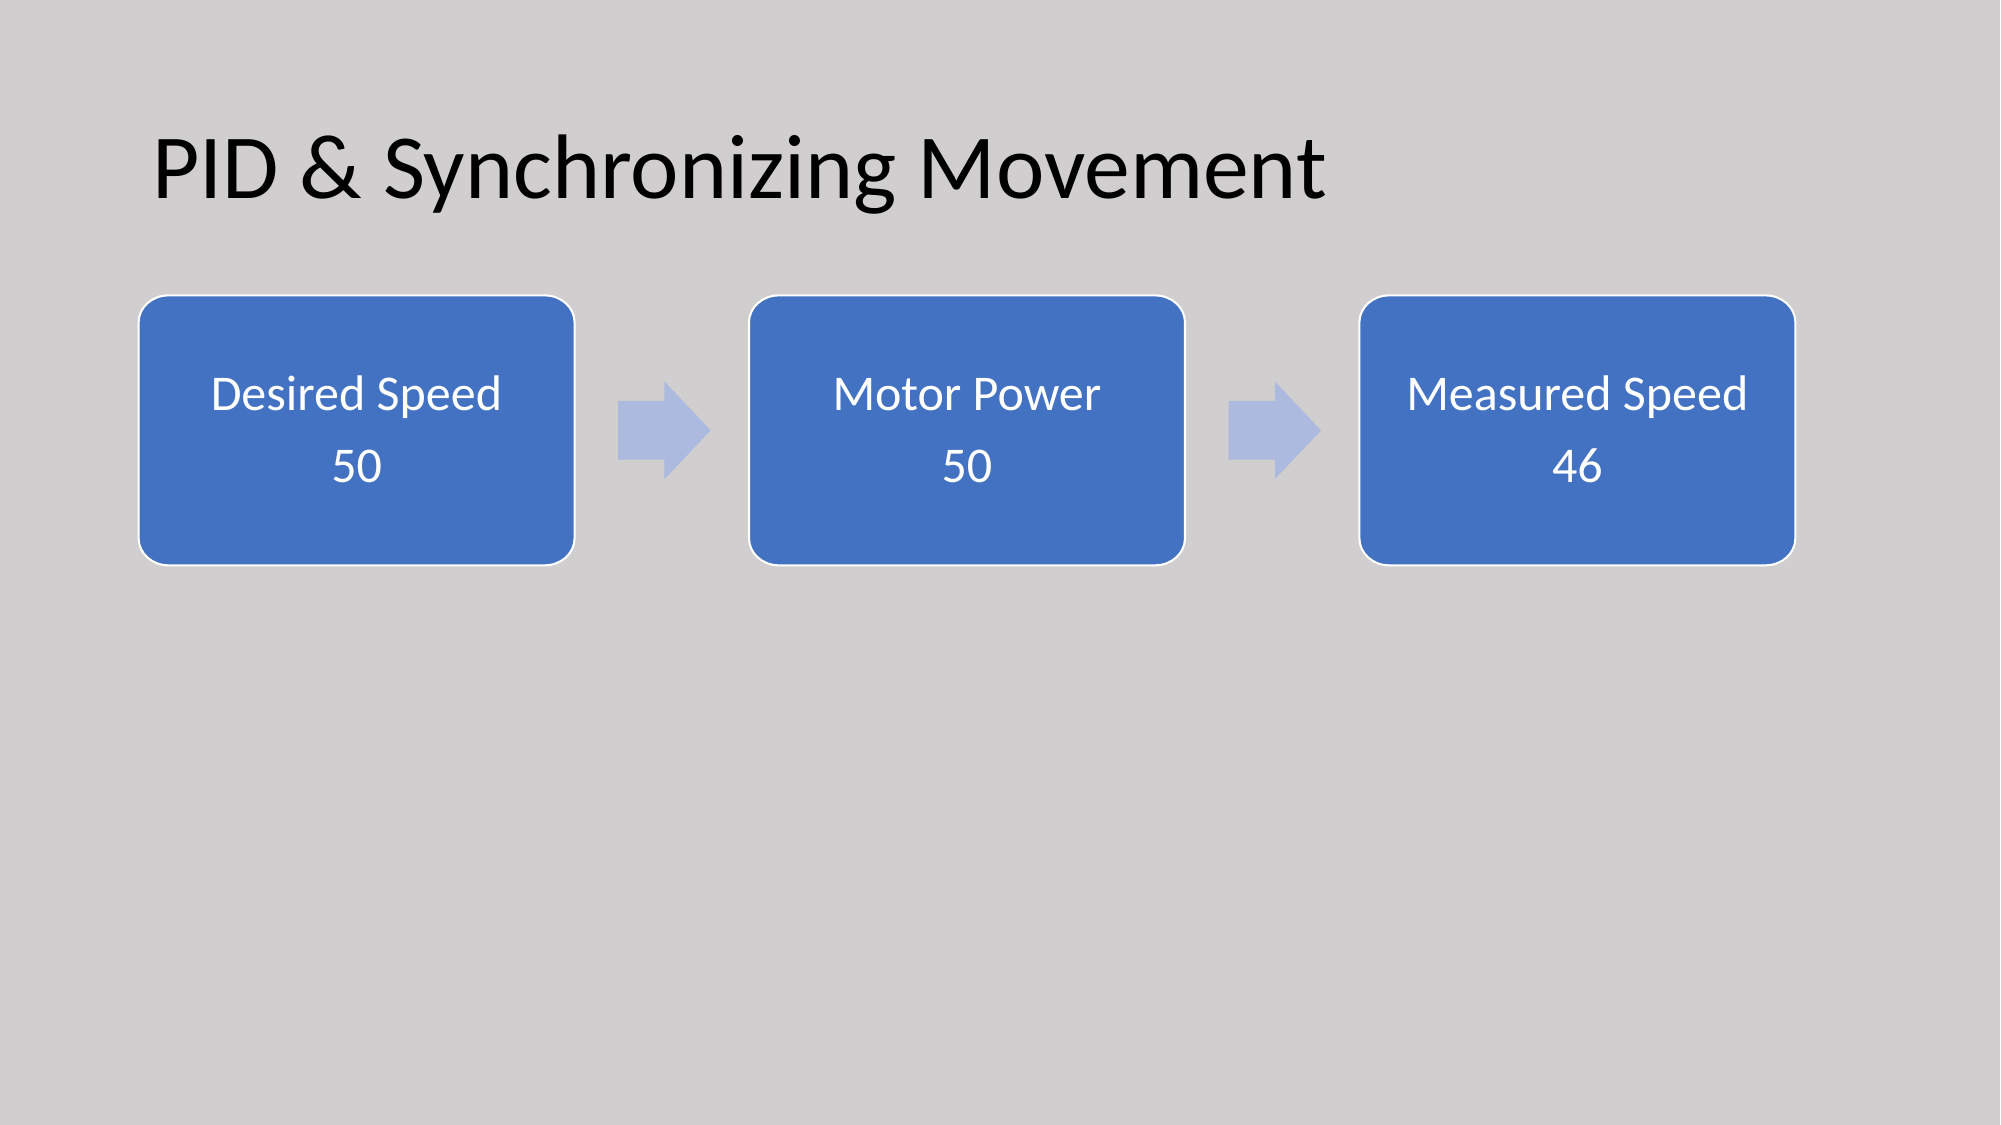

# PID & Synchronizing Movement
Desired Speed
50
Motor Power
50
Measured Speed
46